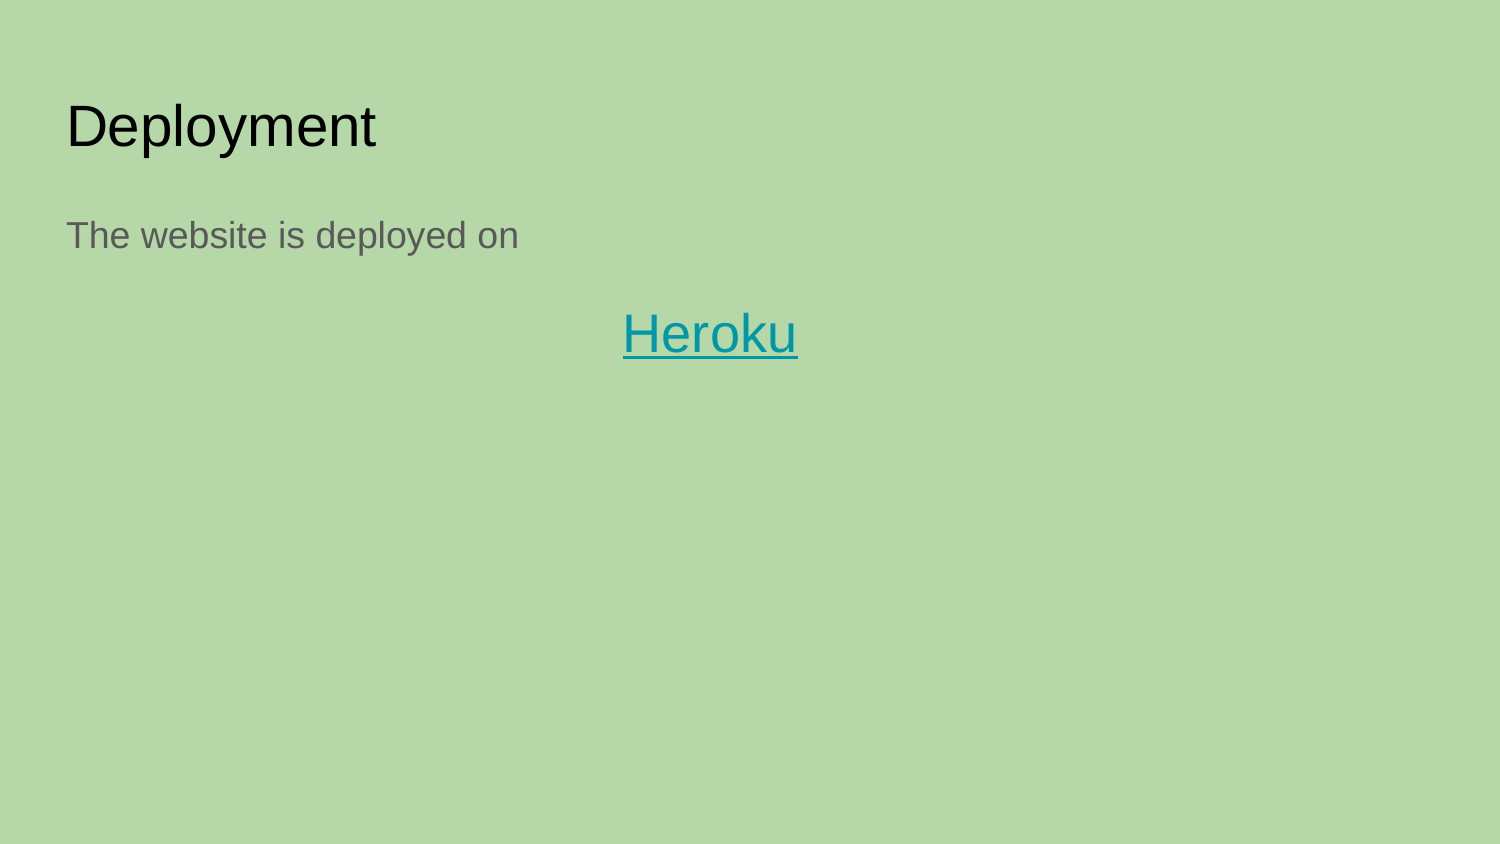

# Deployment
The website is deployed on
                                         Heroku